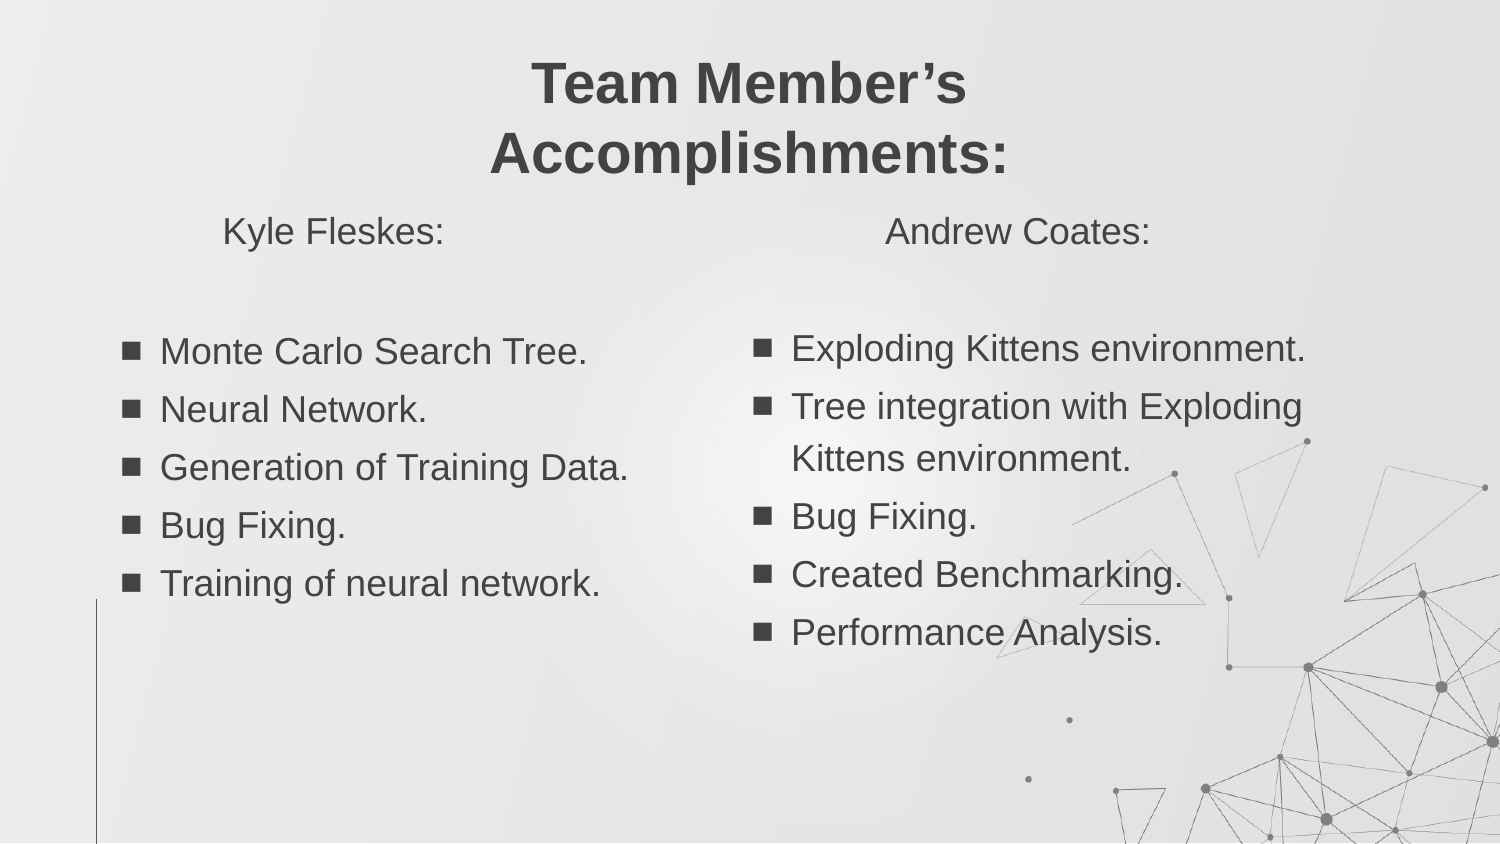

# Team Member’s Accomplishments:
Kyle Fleskes:
Andrew Coates:
Monte Carlo Search Tree.
Neural Network.
Generation of Training Data.
Bug Fixing.
Training of neural network.

Exploding Kittens environment.
Tree integration with Exploding Kittens environment.
Bug Fixing.
Created Benchmarking.
Performance Analysis.